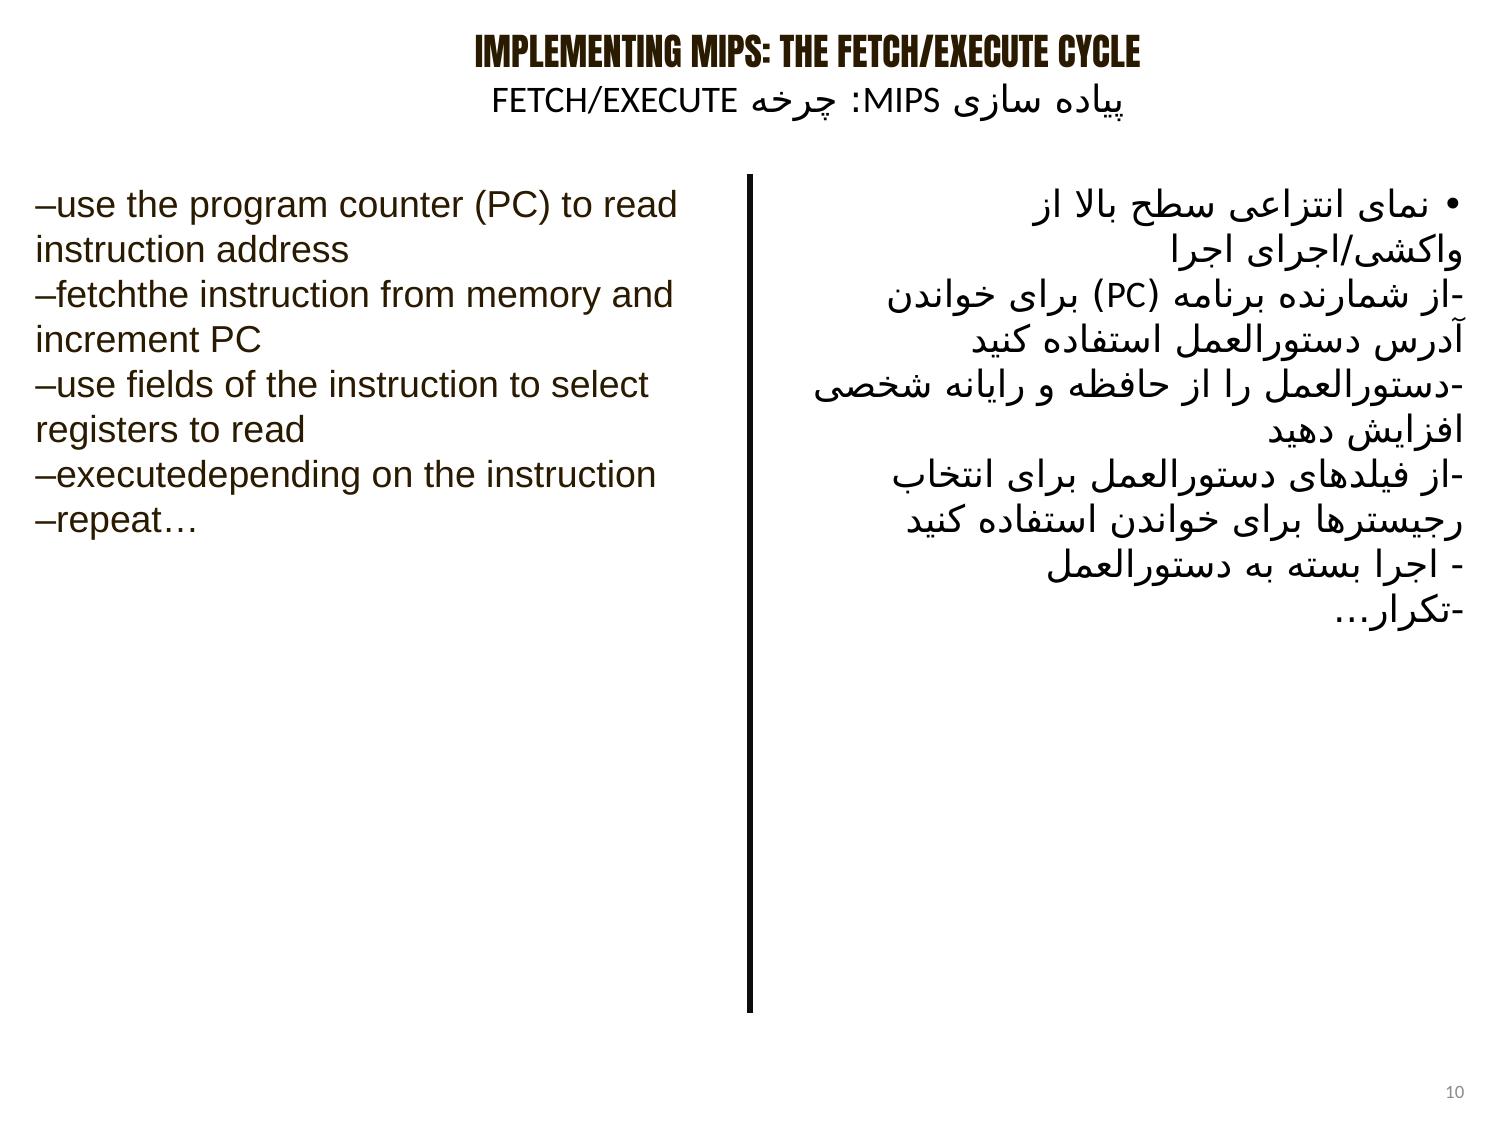

IMPLEMENTING MIPS: THE FETCH/EXECUTE CYCLE
پیاده سازی MIPS: چرخه FETCH/EXECUTE
–use the program counter (PC) to read instruction address
–fetchthe instruction from memory and increment PC
–use fields of the instruction to select registers to read
–executedepending on the instruction
–repeat…
• نمای انتزاعی سطح بالا از واکشی/اجرای اجرا
-از شمارنده برنامه (PC) برای خواندن آدرس دستورالعمل استفاده کنید
-دستورالعمل را از حافظه و رایانه شخصی افزایش دهید
-از فیلدهای دستورالعمل برای انتخاب رجیسترها برای خواندن استفاده کنید
- اجرا بسته به دستورالعمل
-تکرار…